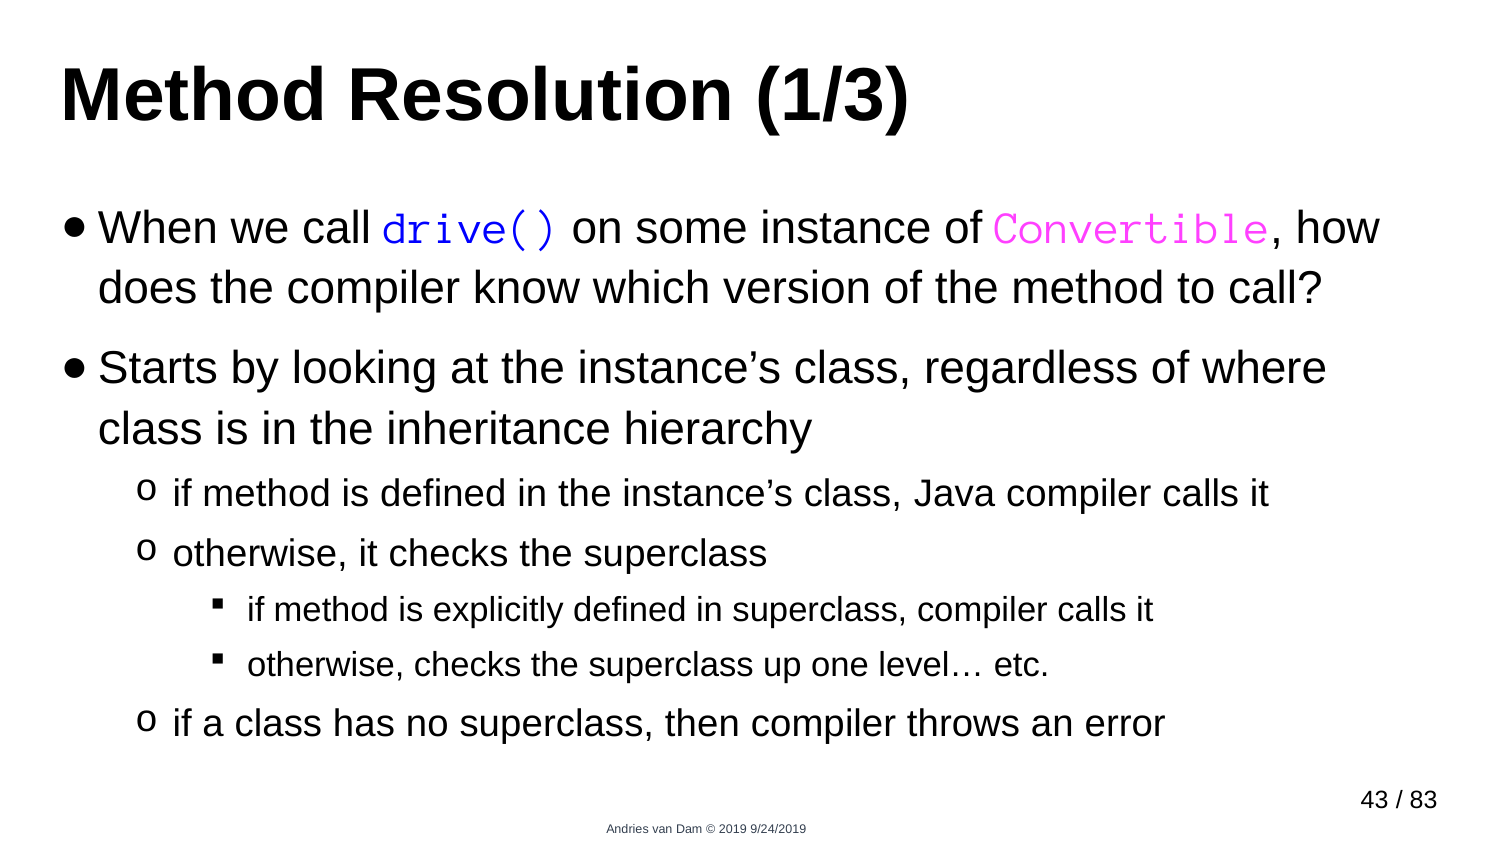

# Method Resolution (1/3)
When we call drive() on some instance of Convertible, how does the compiler know which version of the method to call?
Starts by looking at the instance’s class, regardless of where class is in the inheritance hierarchy
if method is defined in the instance’s class, Java compiler calls it
otherwise, it checks the superclass
if method is explicitly defined in superclass, compiler calls it
otherwise, checks the superclass up one level… etc.
if a class has no superclass, then compiler throws an error